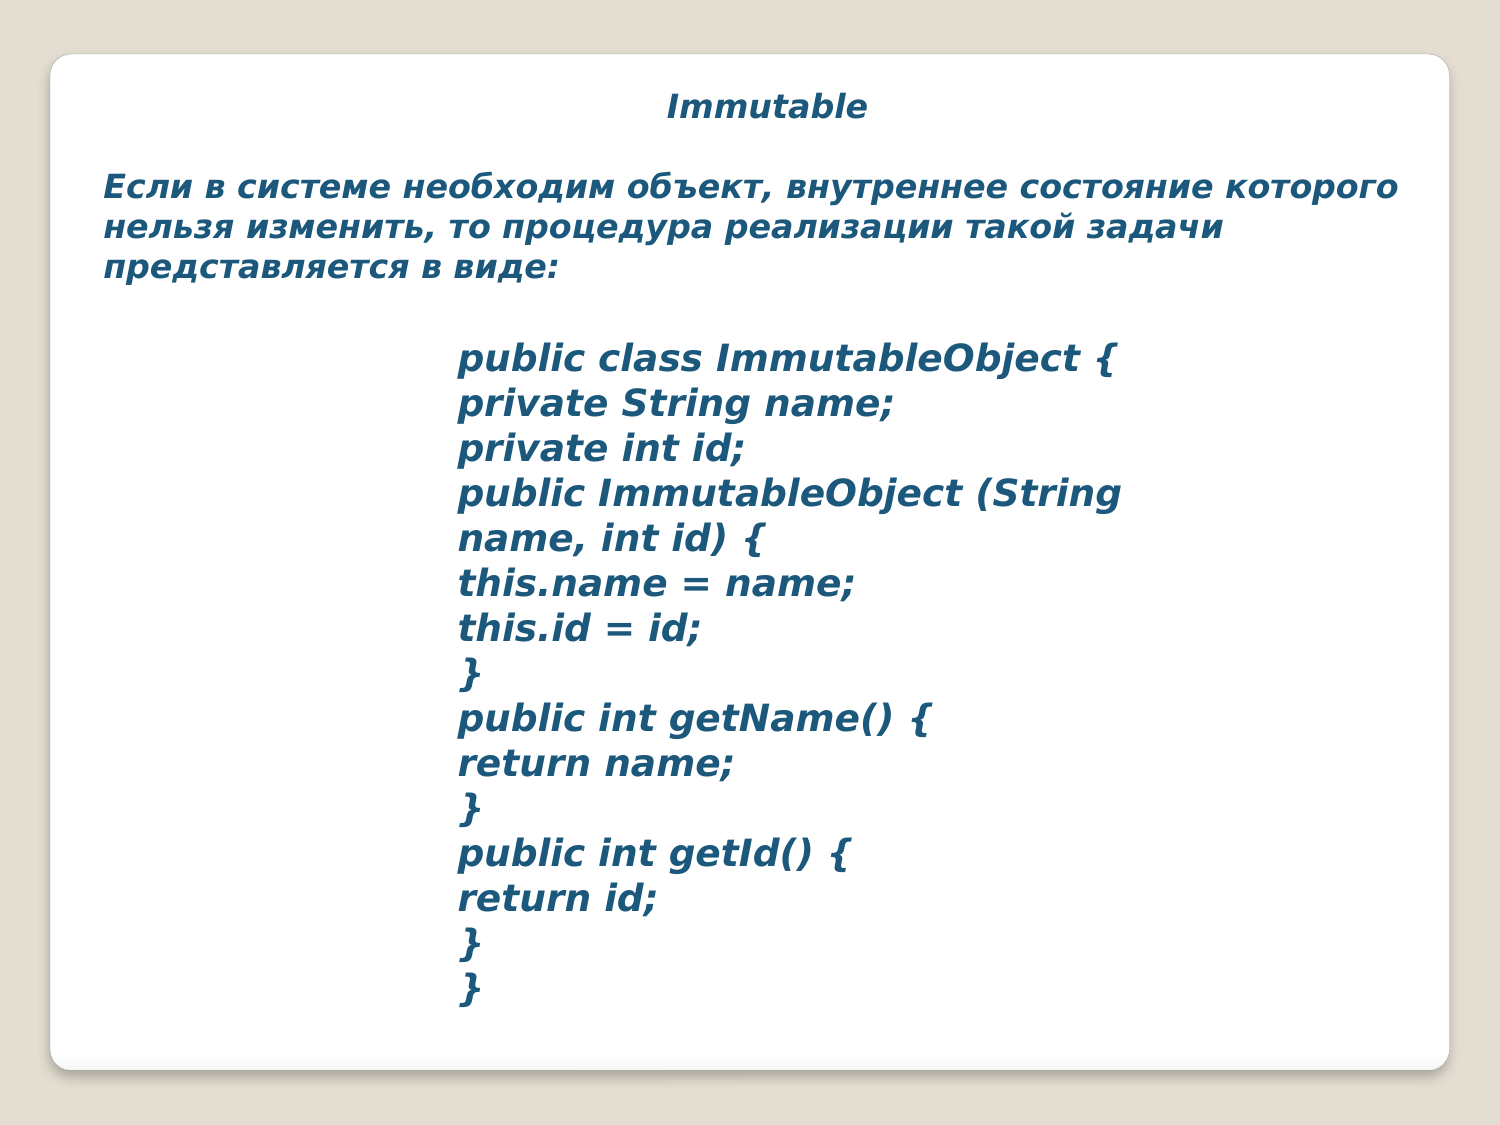

Immutable

Если в системе необходим объект, внутреннее состояние которого нельзя изменить, то процедура реализации такой задачи представляется в виде:
public class ImmutableObject {
private String name;
private int id;
public ImmutableObject (String name, int id) {
this.name = name;
this.id = id;
}
public int getName() {
return name;
}
public int getId() {
return id;
}
}